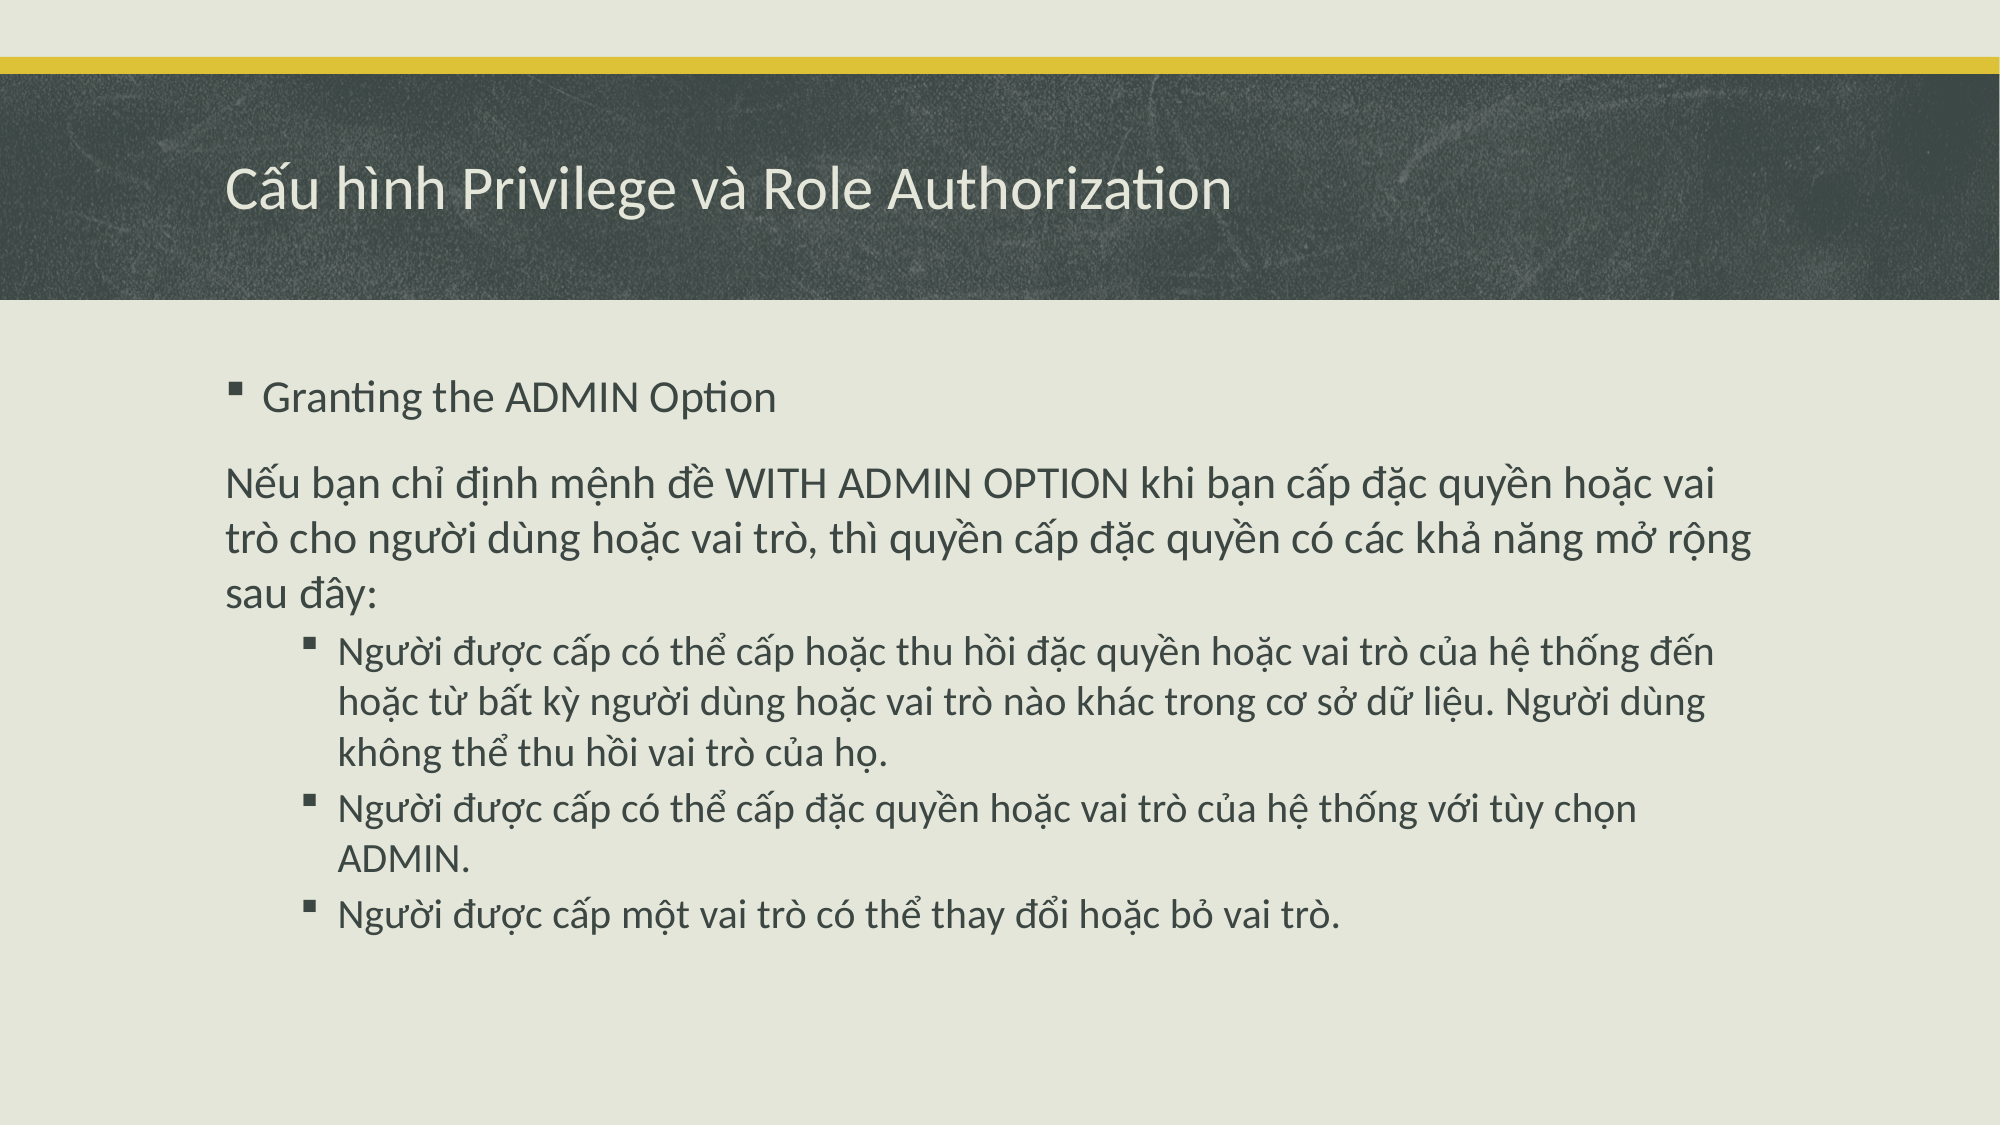

# Cấu hình Privilege và Role Authorization
Granting the ADMIN Option
Nếu bạn chỉ định mệnh đề WITH ADMIN OPTION khi bạn cấp đặc quyền hoặc vai trò cho người dùng hoặc vai trò, thì quyền cấp đặc quyền có các khả năng mở rộng sau đây:
Người được cấp có thể cấp hoặc thu hồi đặc quyền hoặc vai trò của hệ thống đến hoặc từ bất kỳ người dùng hoặc vai trò nào khác trong cơ sở dữ liệu. Người dùng không thể thu hồi vai trò của họ.
Người được cấp có thể cấp đặc quyền hoặc vai trò của hệ thống với tùy chọn ADMIN.
Người được cấp một vai trò có thể thay đổi hoặc bỏ vai trò.